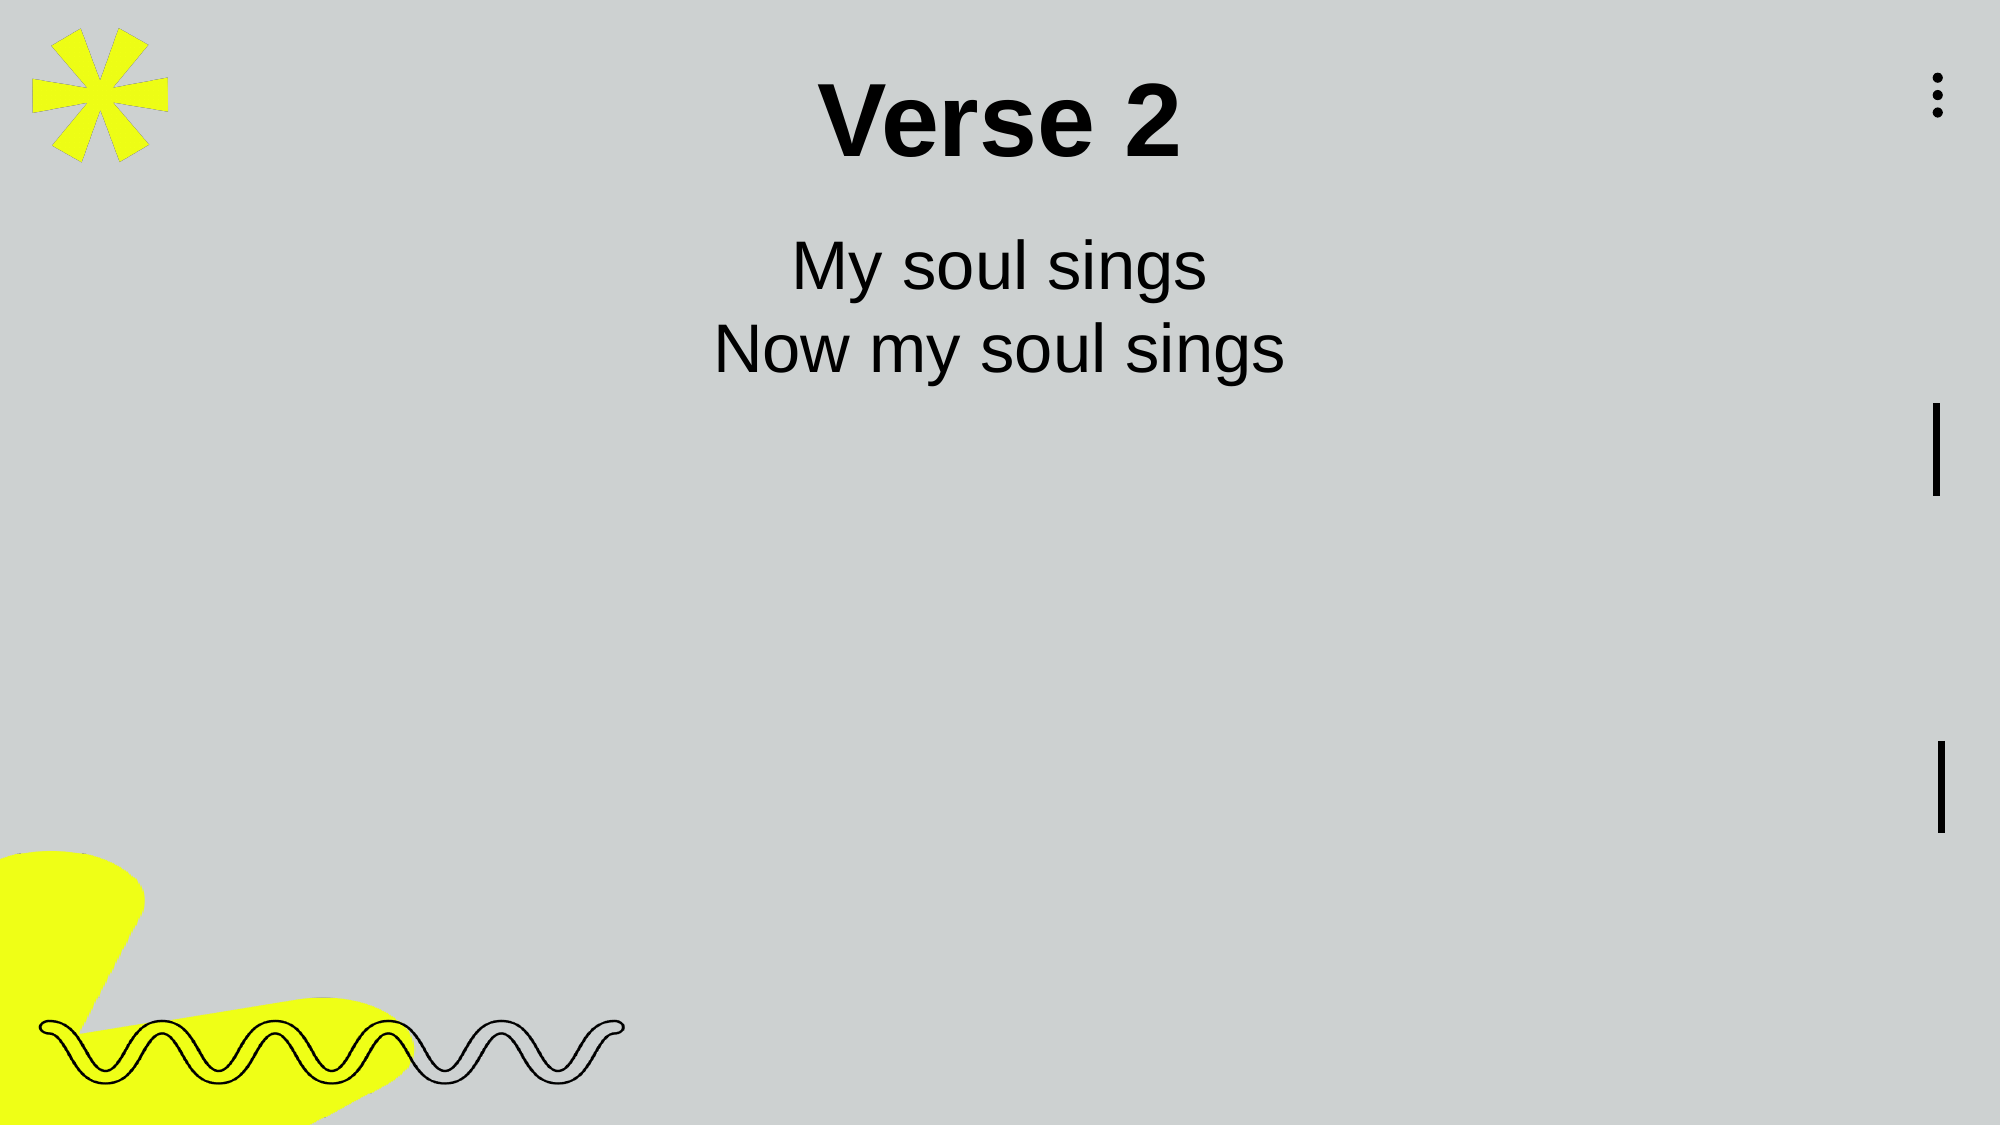

Verse 2
My soul sings
Now my soul sings